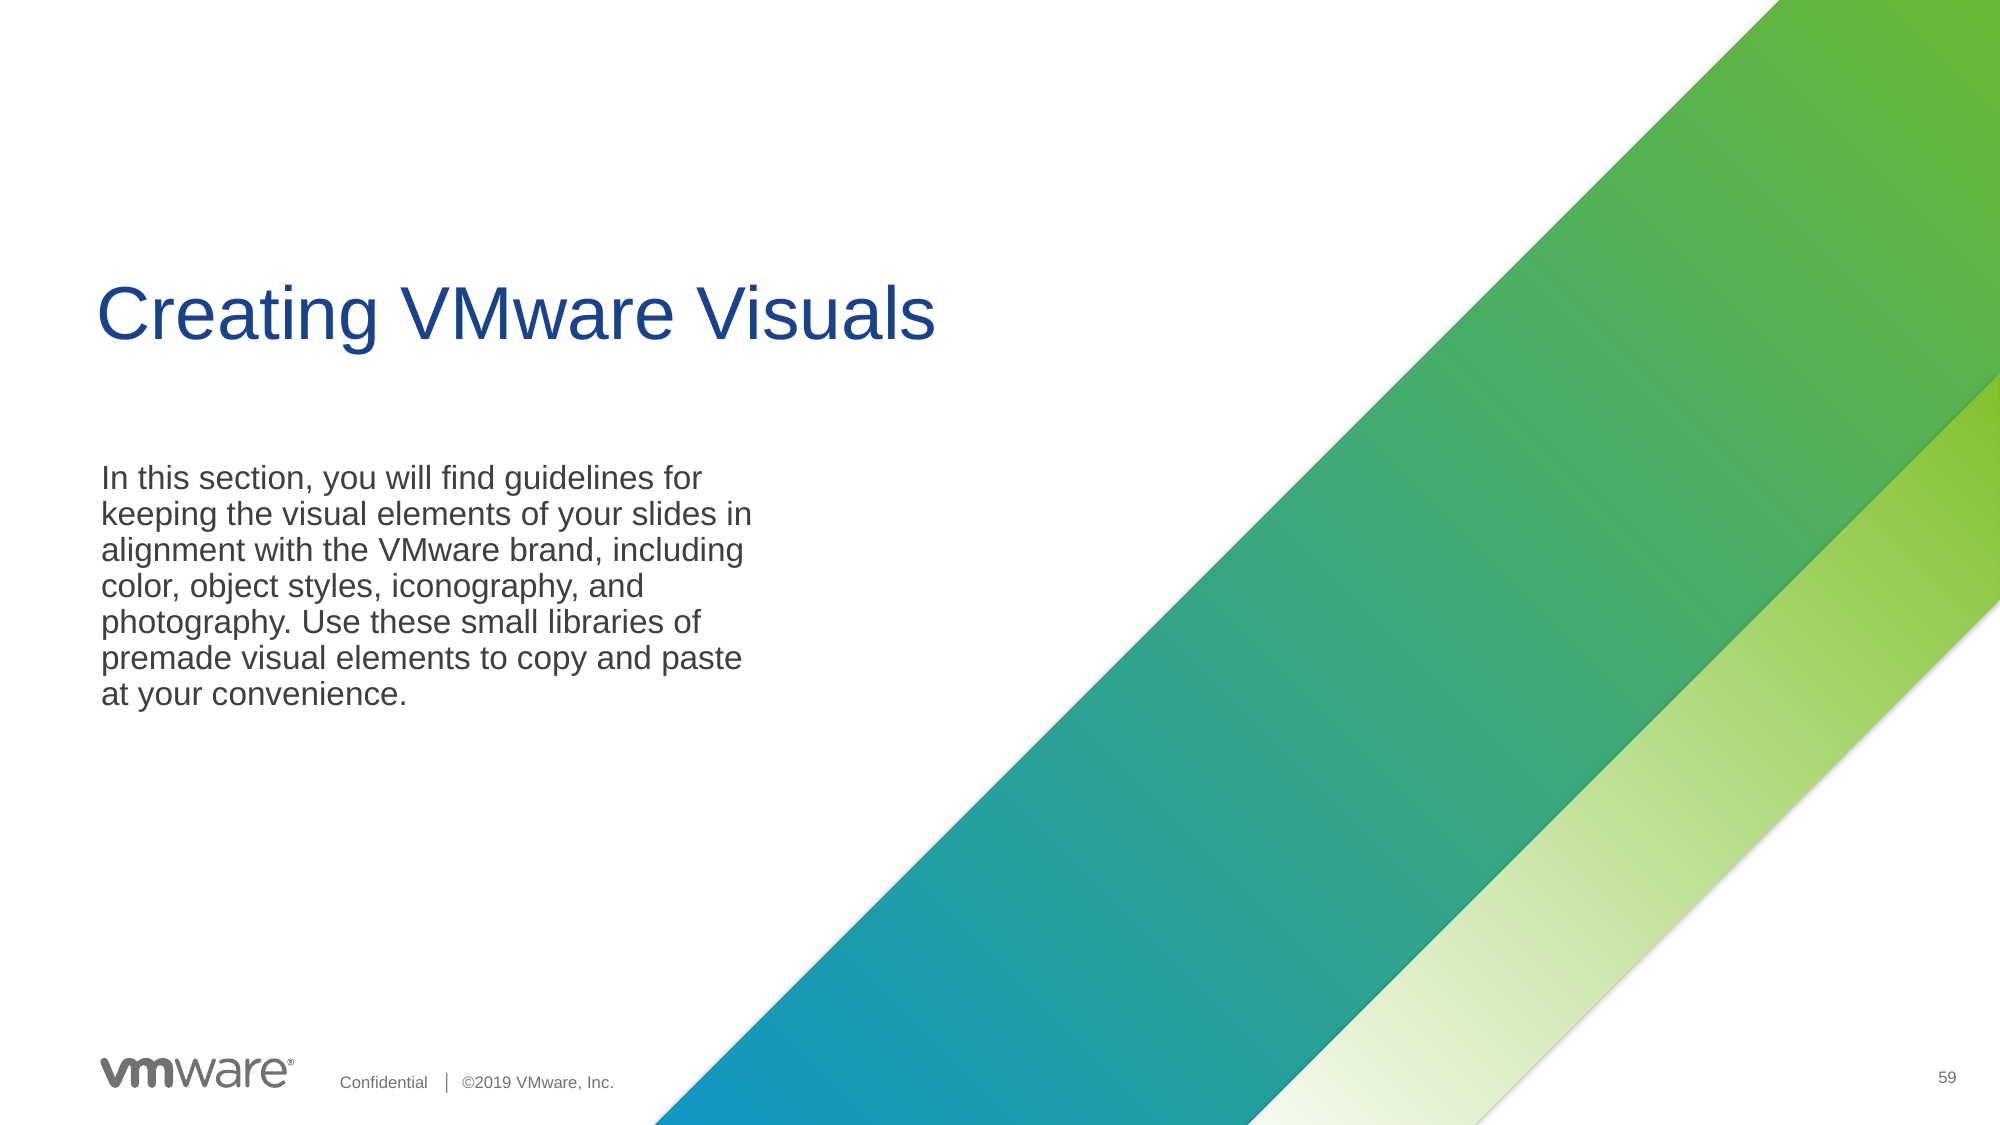

# Creating VMware Visuals
In this section, you will find guidelines for keeping the visual elements of your slides in alignment with the VMware brand, including color, object styles, iconography, and photography. Use these small libraries of premade visual elements to copy and paste at your convenience.